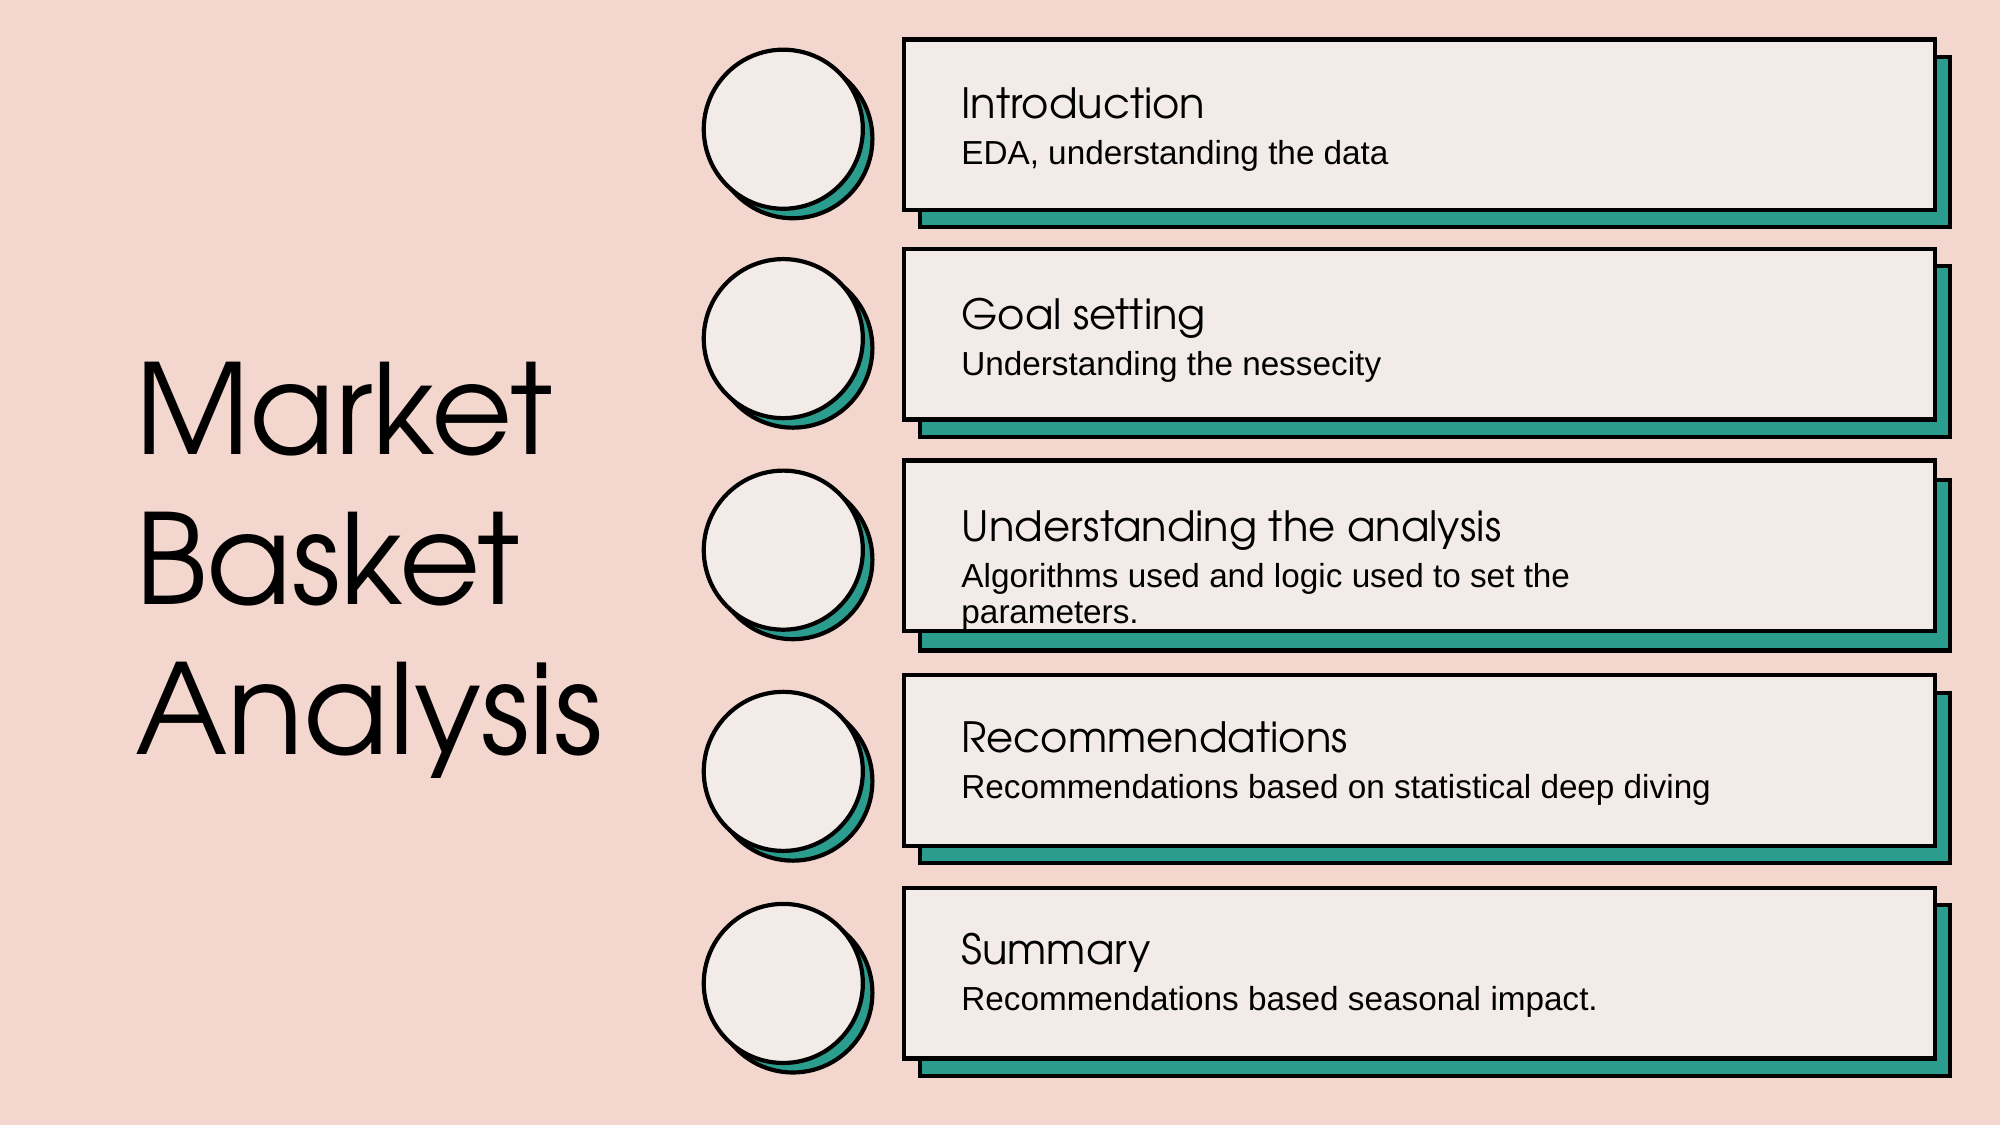

Introduction
EDA, understanding the data
Goal setting
# Market Basket Analysis
Understanding the nessecity
Understanding the analysis
Algorithms used and logic used to set the parameters.

Recommendations
Recommendations based on statistical deep diving

Summary
Recommendations based seasonal impact.